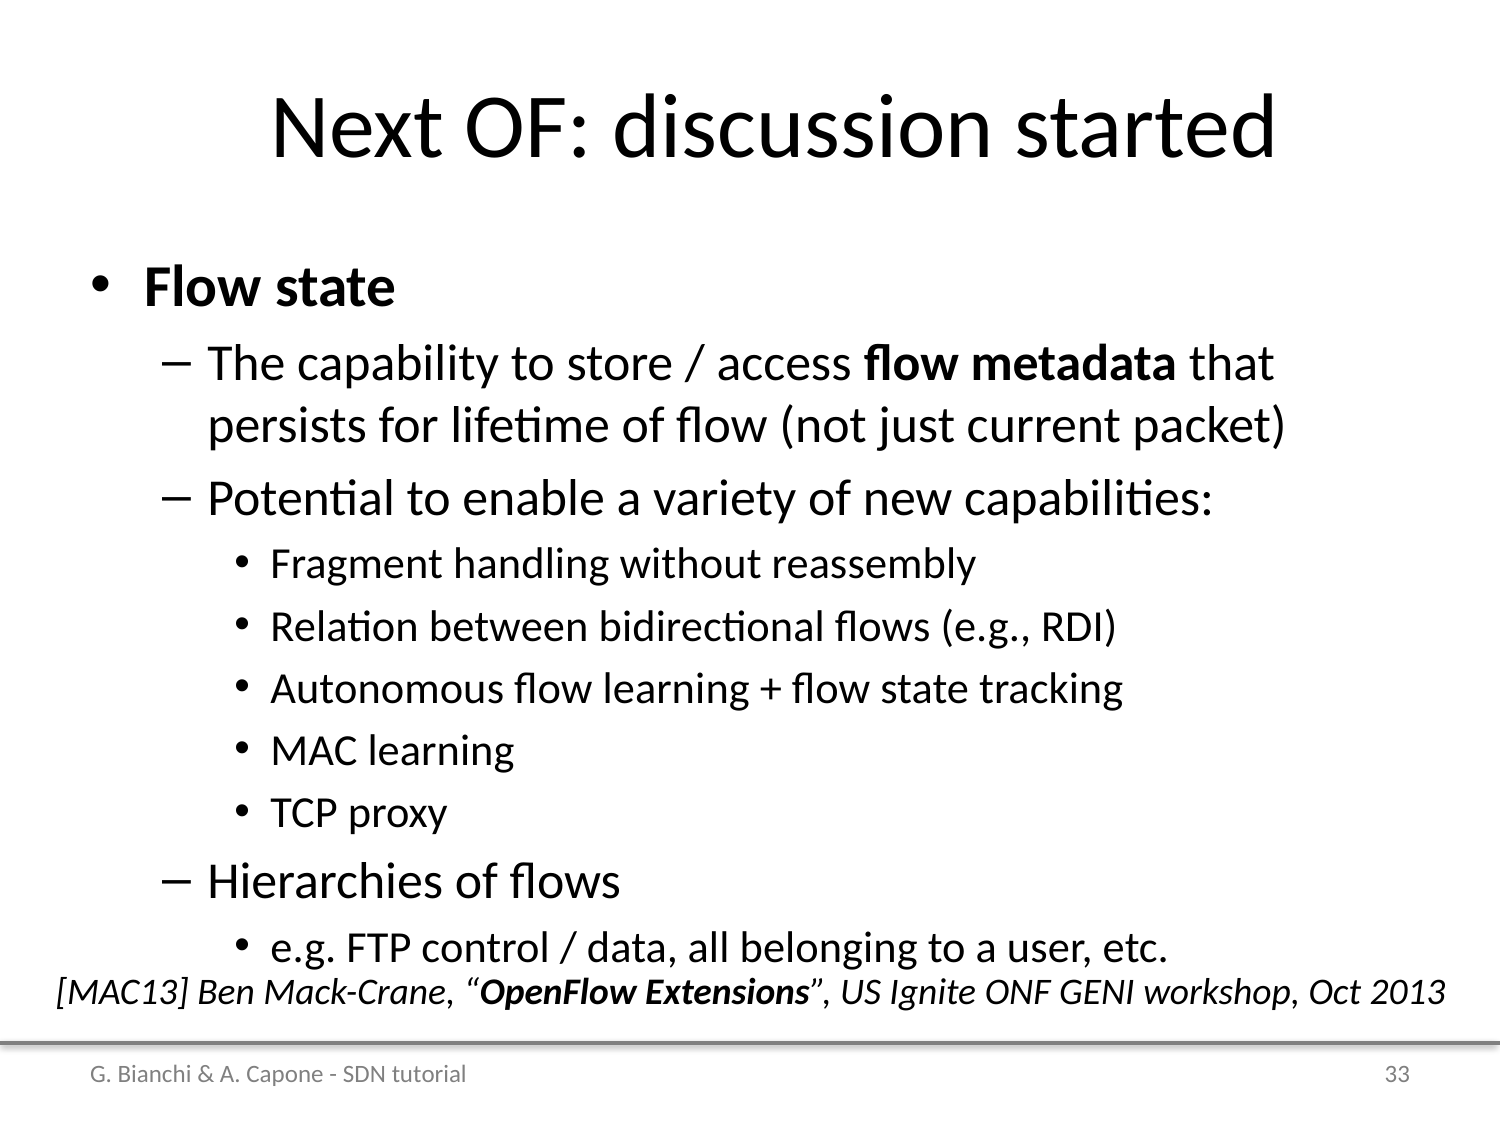

# Next OF: discussion started
Flow state
The capability to store / access flow metadata that persists for lifetime of flow (not just current packet)
Potential to enable a variety of new capabilities:
Fragment handling without reassembly
Relation between bidirectional flows (e.g., RDI)
Autonomous flow learning + flow state tracking
MAC learning
TCP proxy
Hierarchies of flows
e.g. FTP control / data, all belonging to a user, etc.
[MAC13] Ben Mack-Crane, “OpenFlow Extensions”, US Ignite ONF GENI workshop, Oct 2013
G. Bianchi & A. Capone - SDN tutorial
33